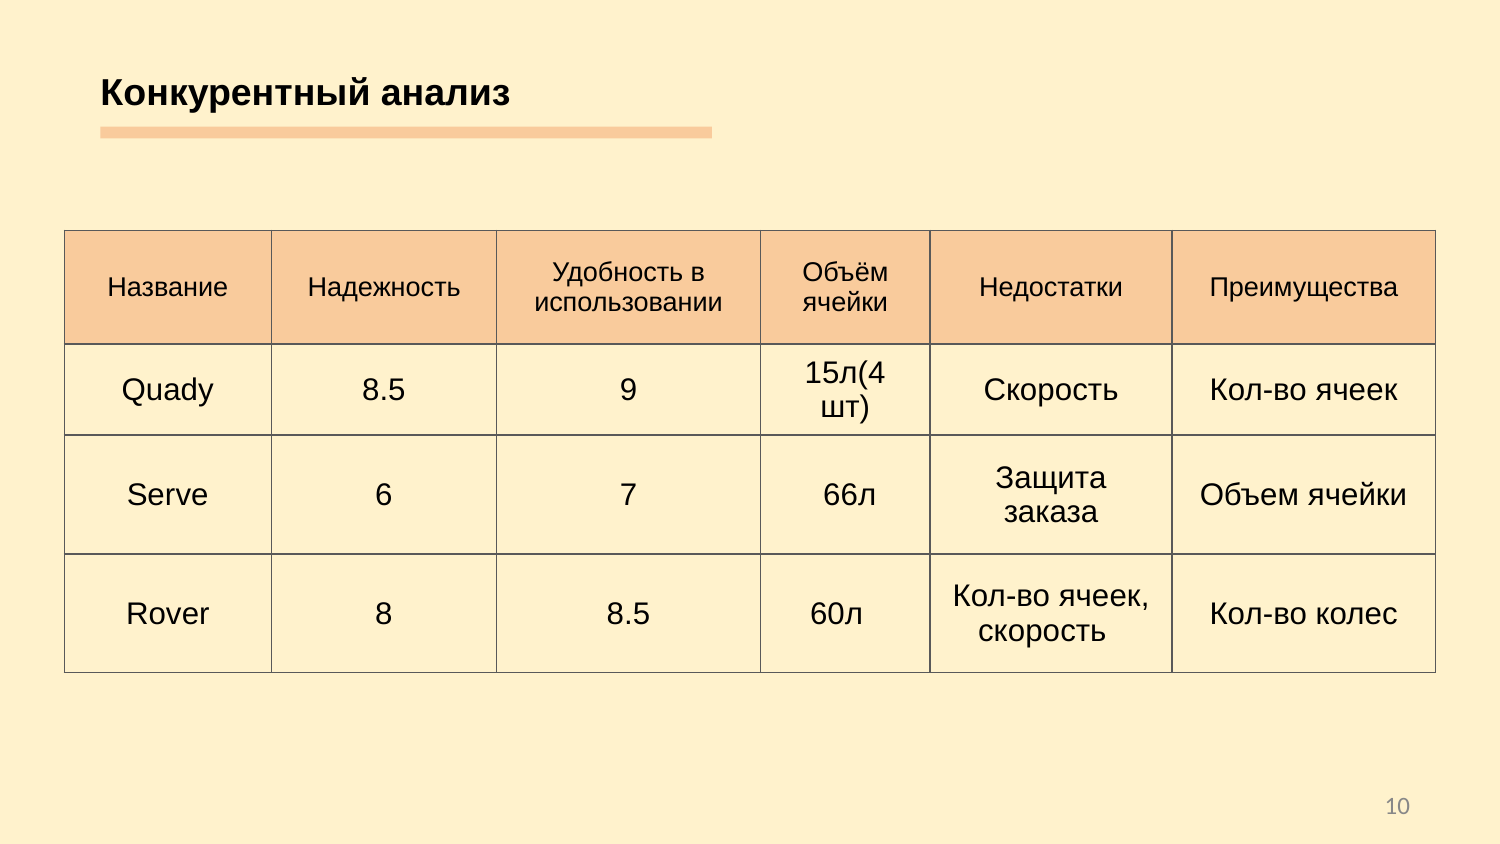

Конкурентный анализ

| Название | Надежность | Удобность в использовании | Объём ячейки | Недостатки | Преимущества |
| --- | --- | --- | --- | --- | --- |
| Quady | 8.5 | 9 | 15л(4 шт) | Скорость | Кол-во ячеек |
| Serve | 6 | 7 | 66л | Защита заказа | Объем ячейки |
| Rover | 8 | 8.5 | 60л | Кол-во ячеек, скорость | Кол-во колес |
10